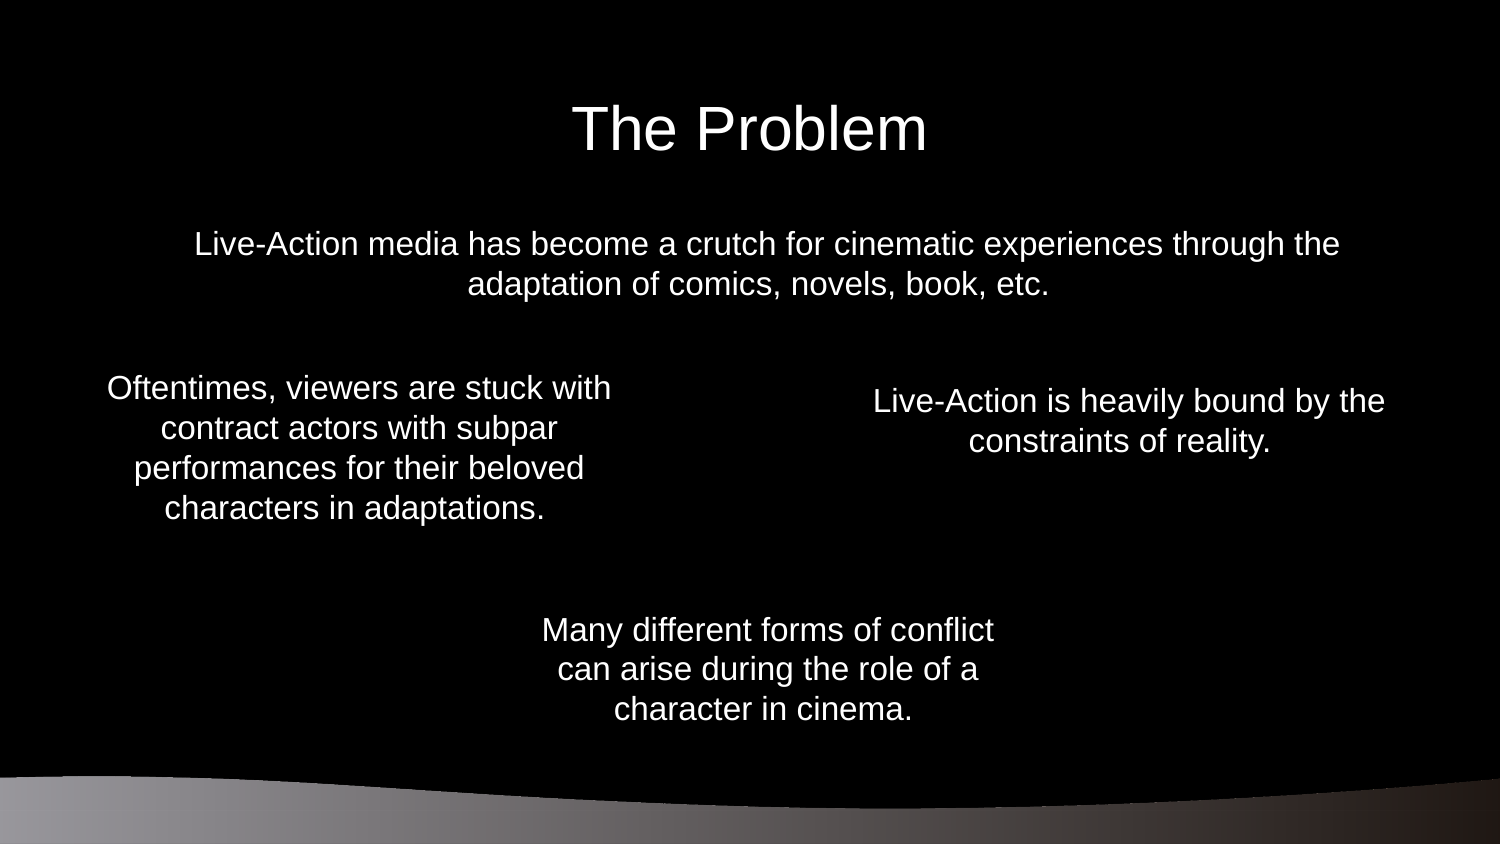

# The Problem
Live-Action media has become a crutch for cinematic experiences through the adaptation of comics, novels, book, etc.
Oftentimes, viewers are stuck with contract actors with subpar performances for their beloved characters in adaptations.
 Live-Action is heavily bound by the constraints of reality.
Many different forms of conflict can arise during the role of a character in cinema.